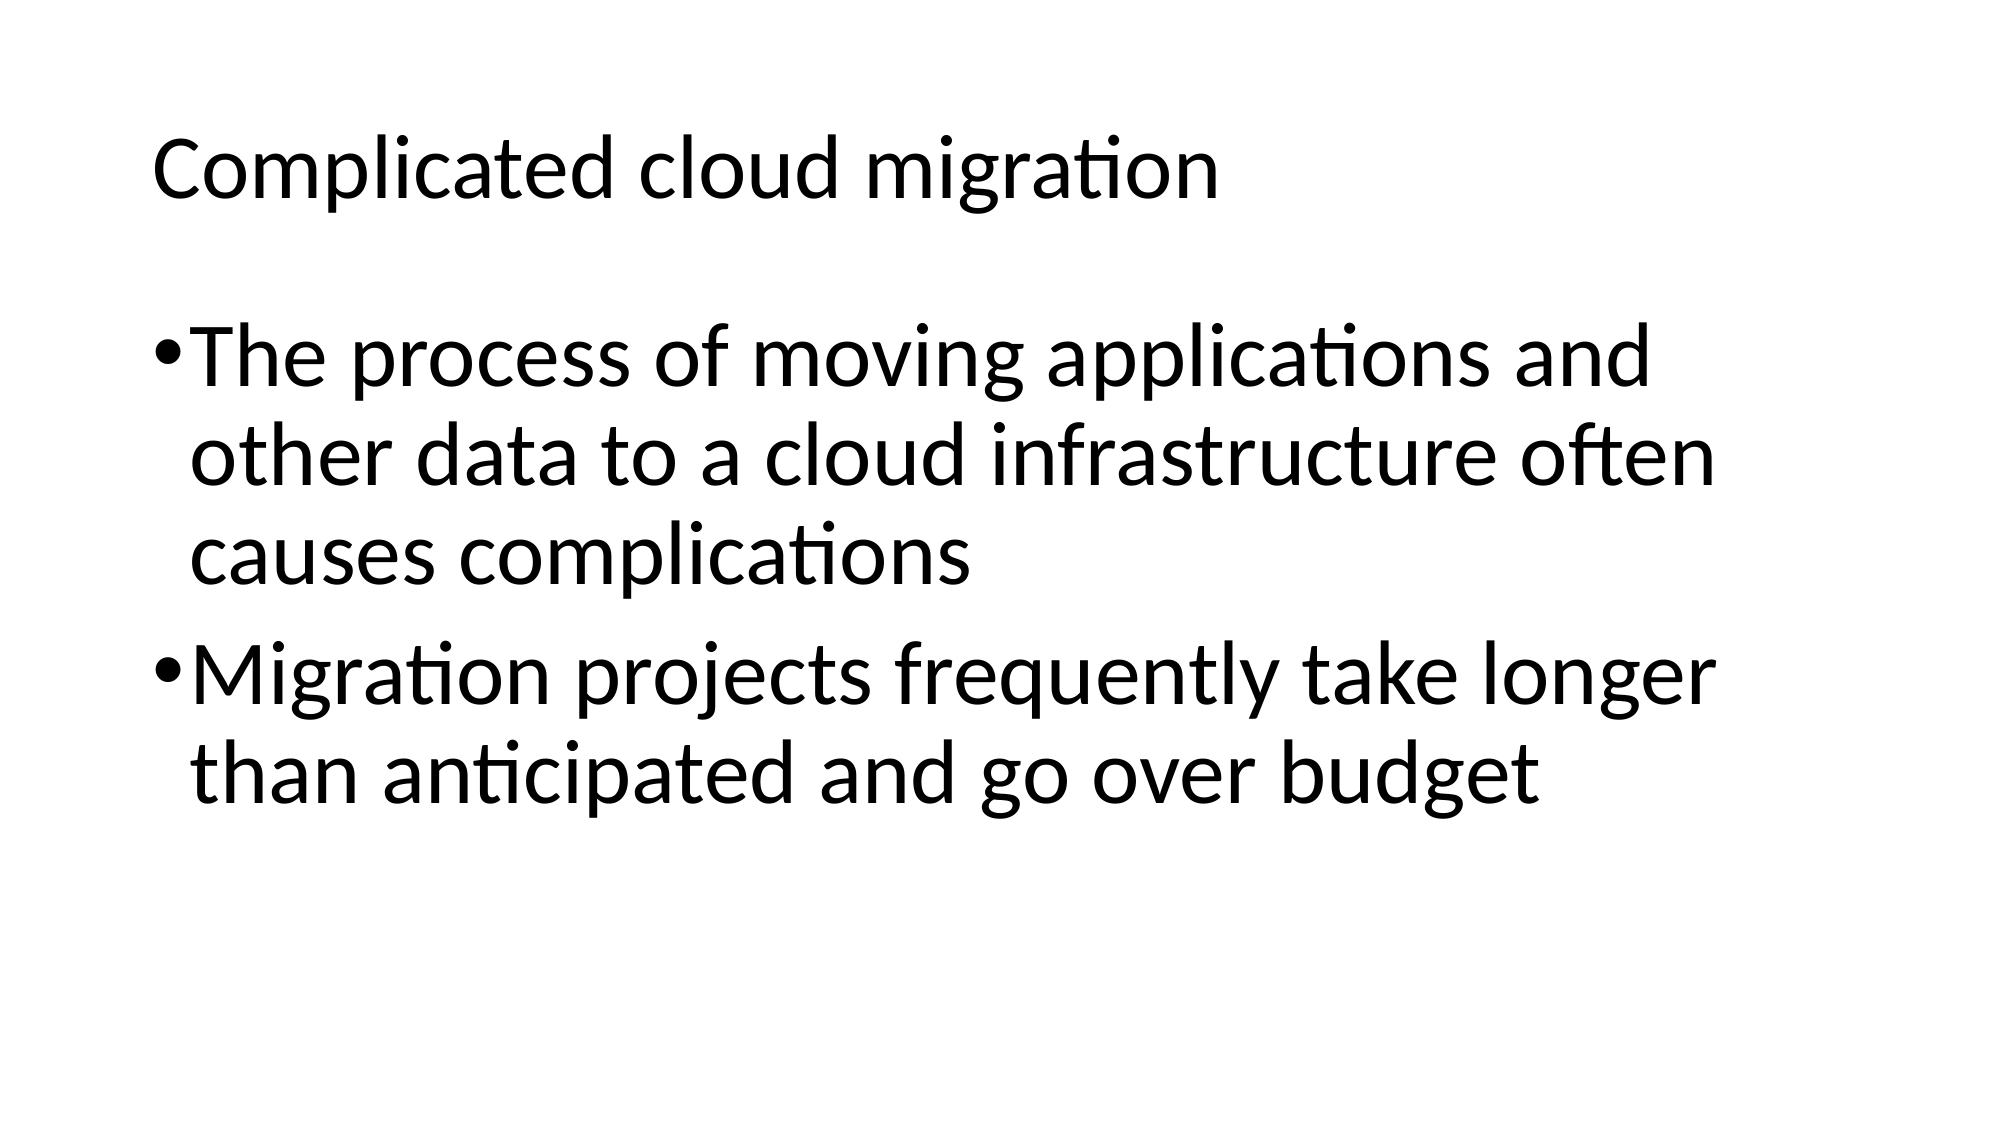

# Complicated cloud migration
The process of moving applications and other data to a cloud infrastructure often causes complications
Migration projects frequently take longer than anticipated and go over budget